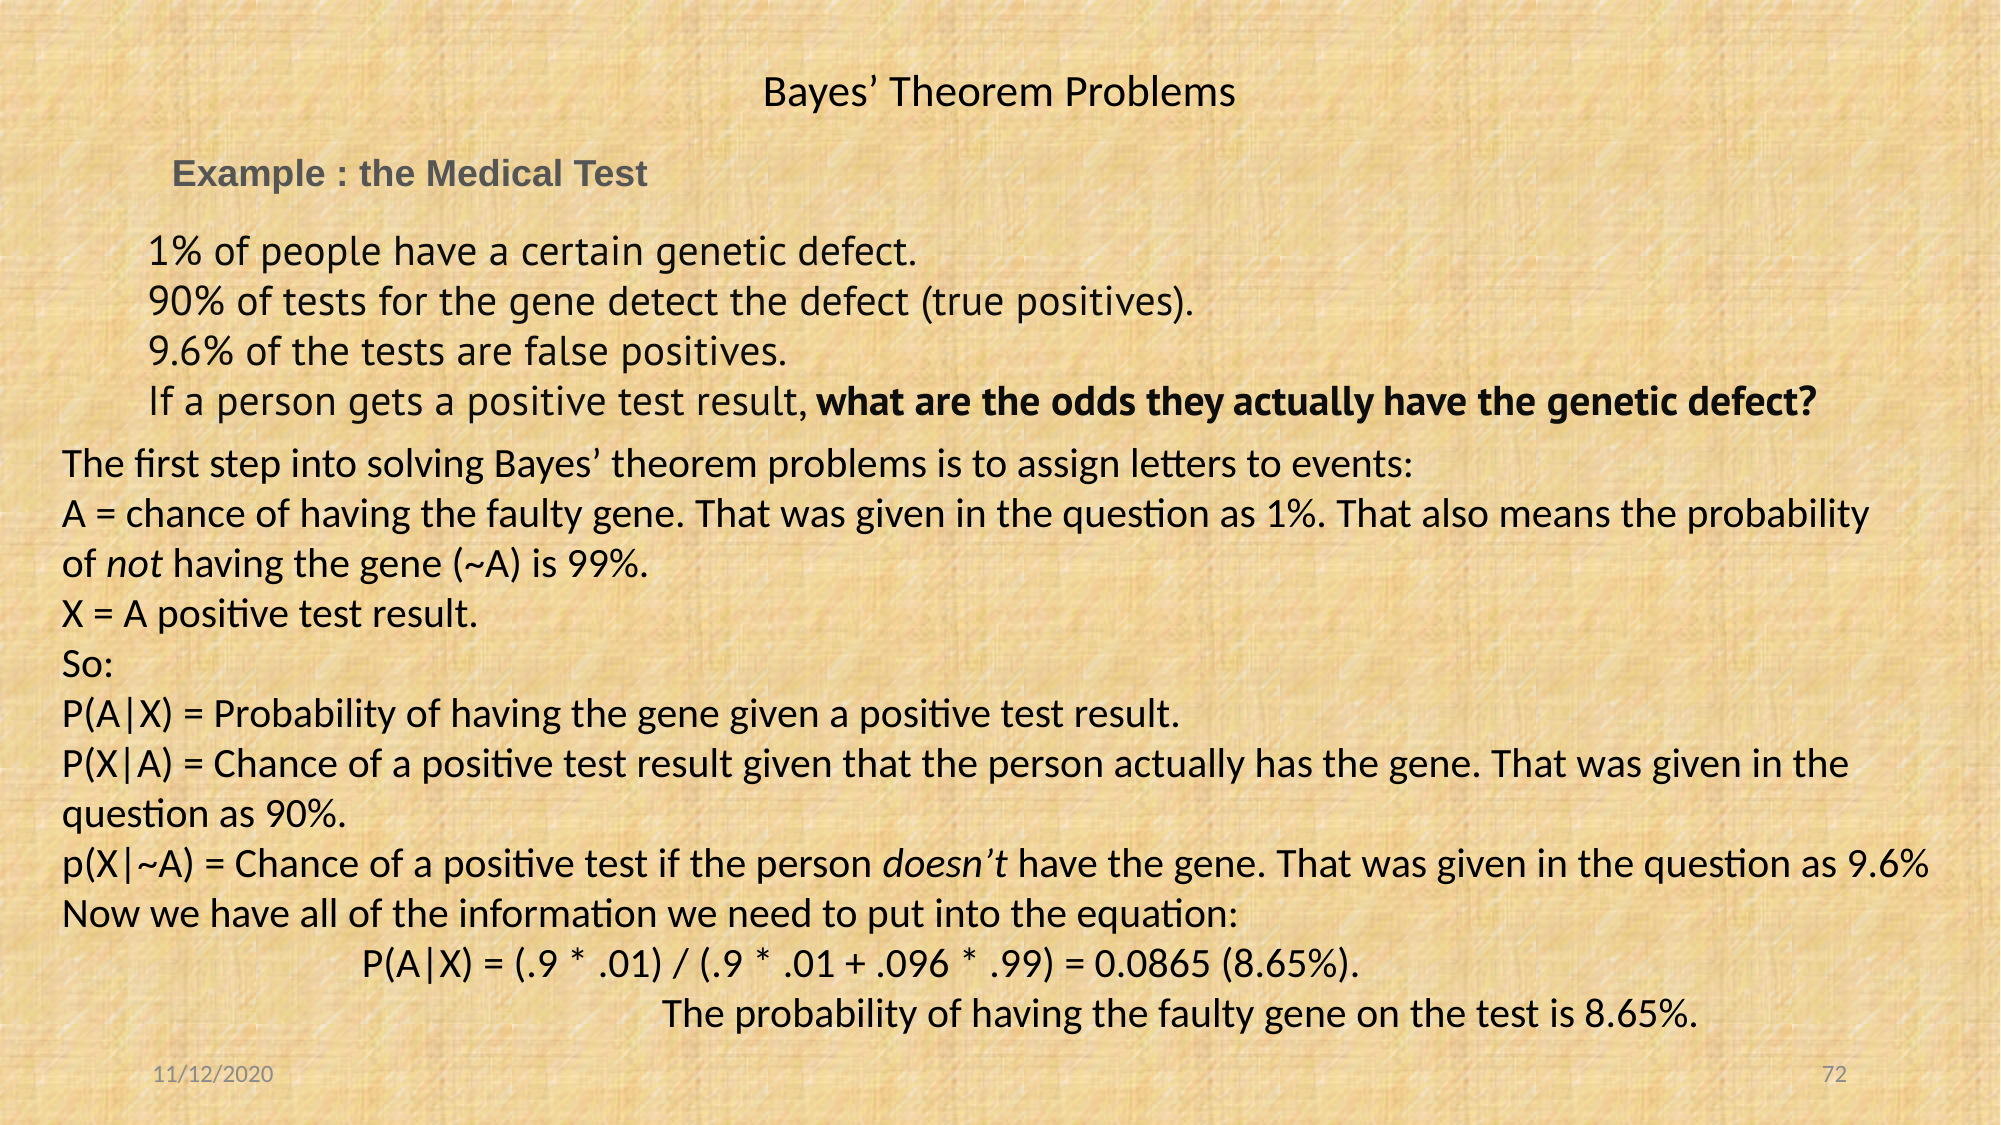

# Bayes’ Theorem Problems
Example : the Medical Test
1% of people have a certain genetic defect.
90% of tests for the gene detect the defect (true positives).
9.6% of the tests are false positives.
If a person gets a positive test result, what are the odds they actually have the genetic defect?
The first step into solving Bayes’ theorem problems is to assign letters to events:
A = chance of having the faulty gene. That was given in the question as 1%. That also means the probability of not having the gene (~A) is 99%.
X = A positive test result.
So:
P(A|X) = Probability of having the gene given a positive test result.
P(X|A) = Chance of a positive test result given that the person actually has the gene. That was given in the question as 90%.
p(X|~A) = Chance of a positive test if the person doesn’t have the gene. That was given in the question as 9.6%
Now we have all of the information we need to put into the equation:
		P(A|X) = (.9 * .01) / (.9 * .01 + .096 * .99) = 0.0865 (8.65%).
				The probability of having the faulty gene on the test is 8.65%.
11/12/2020
72